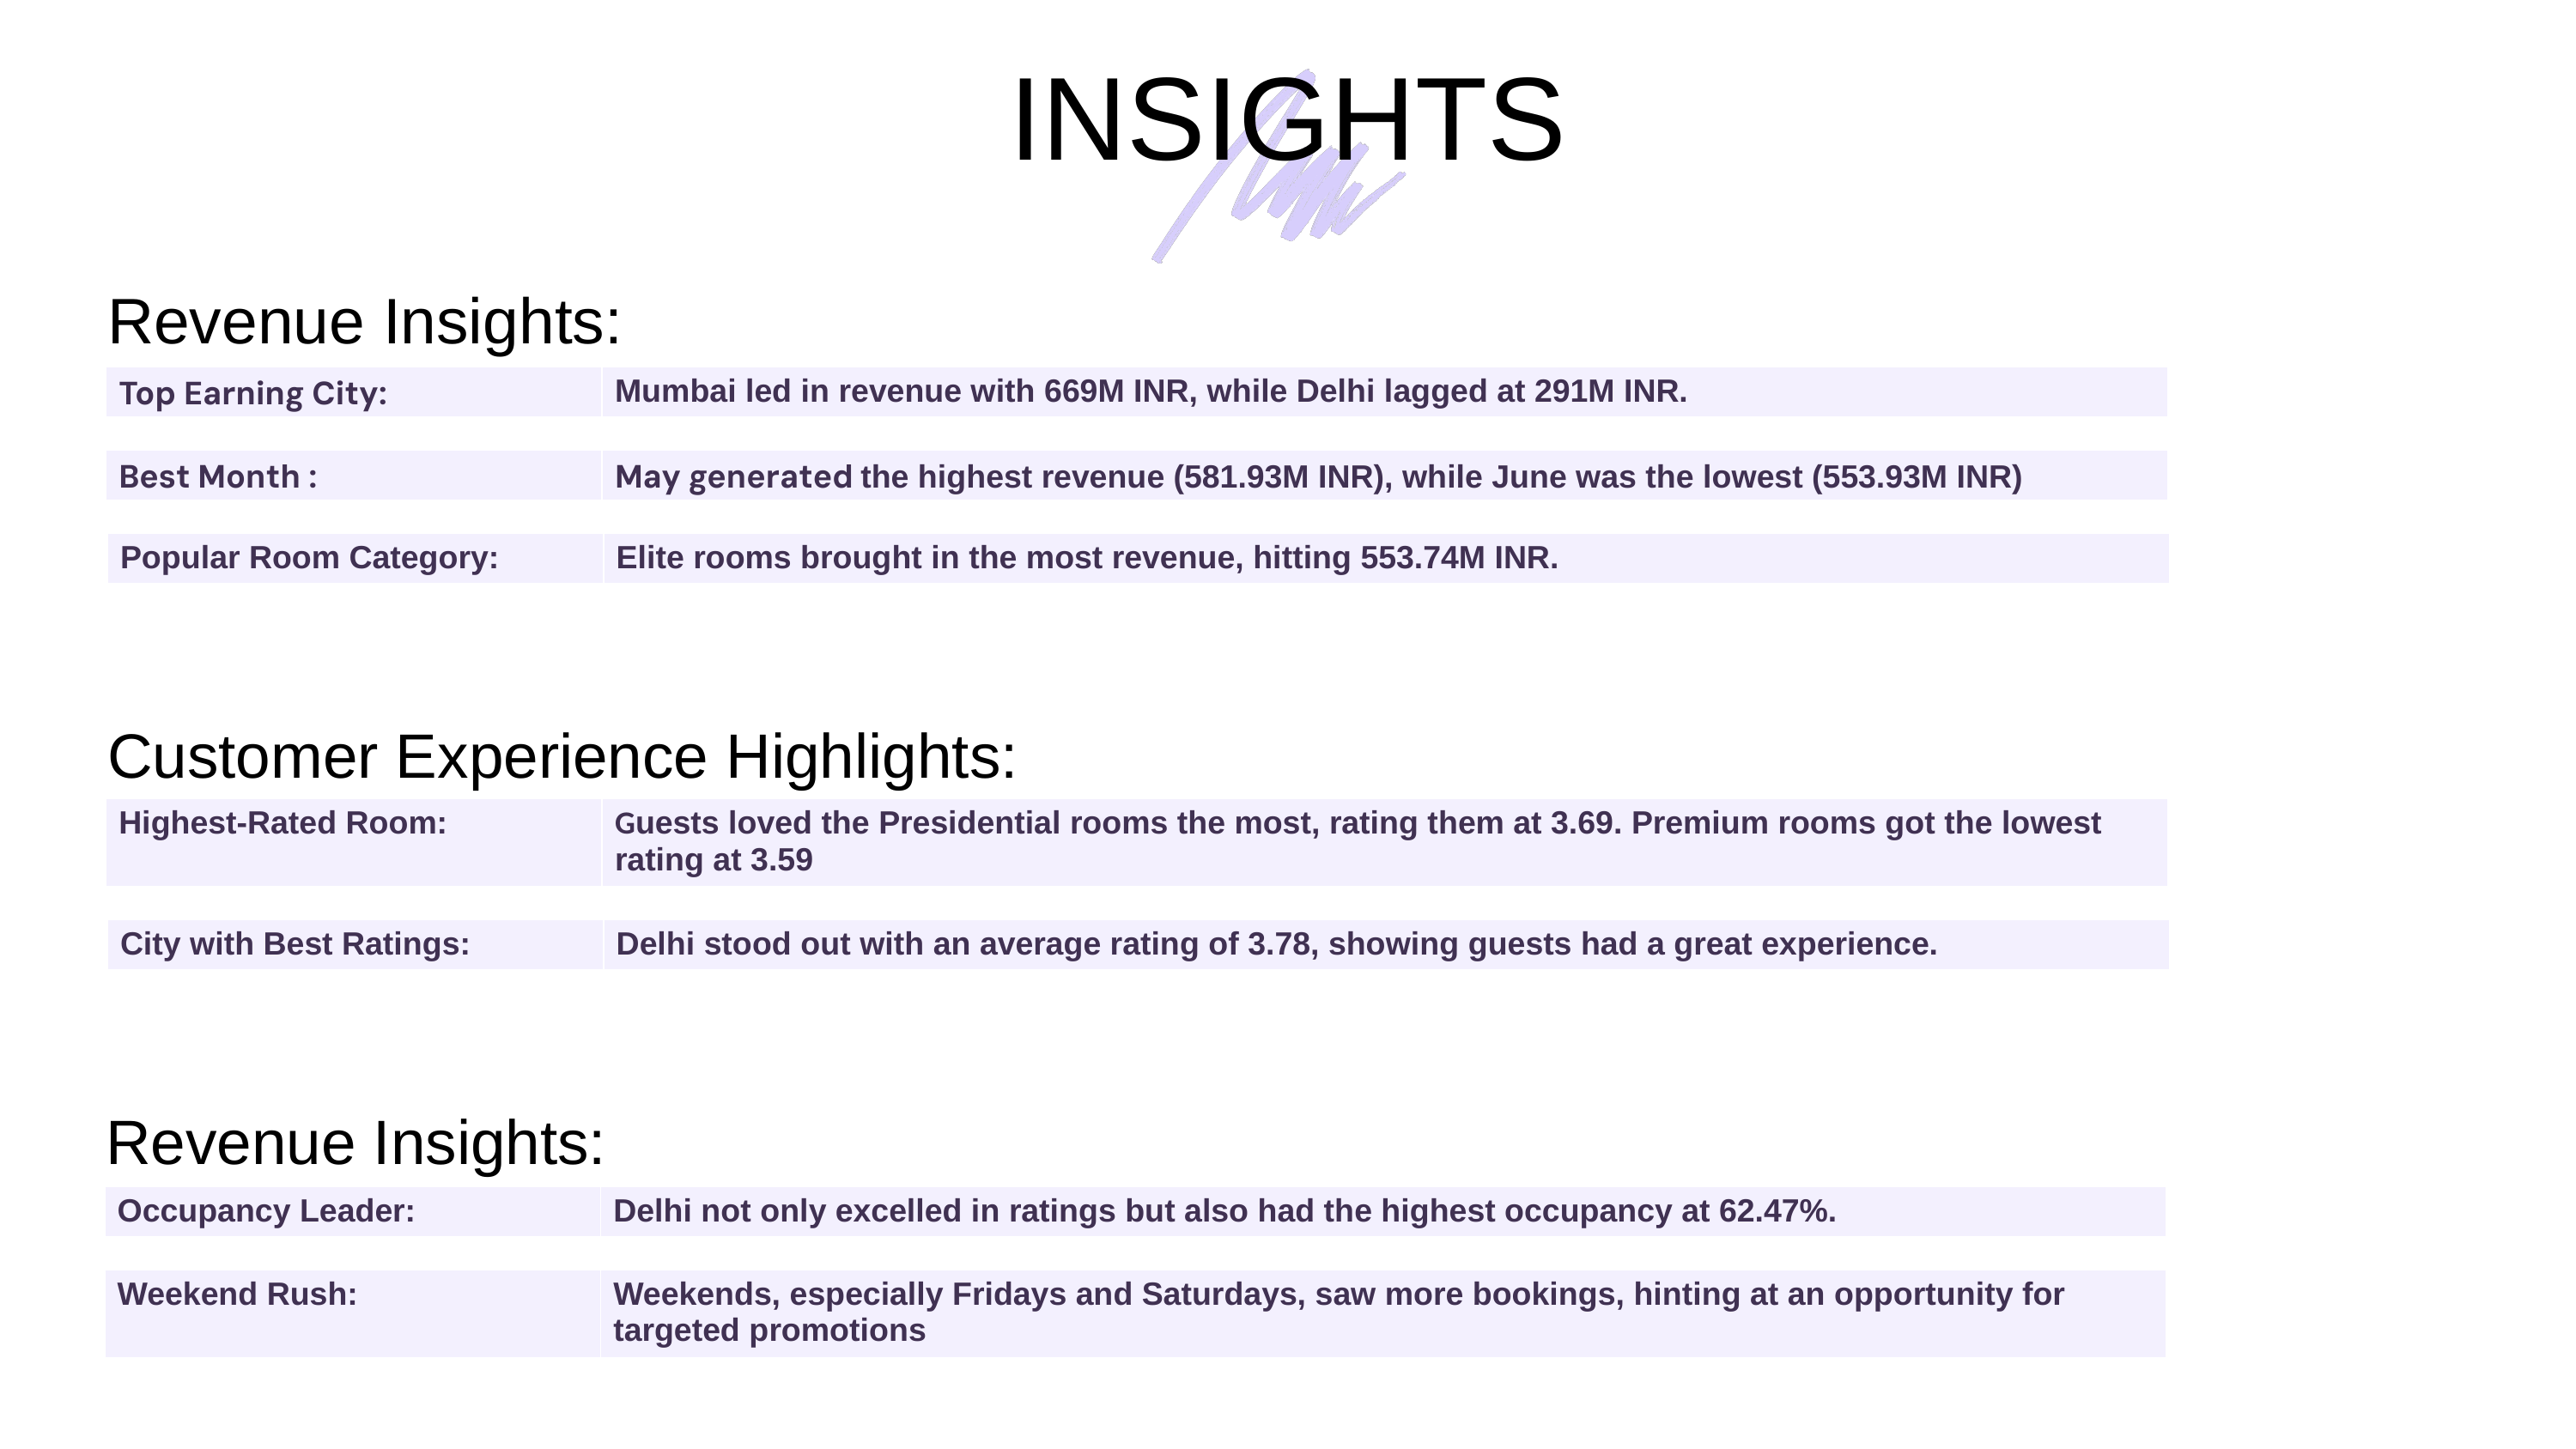

INSIGHTS

Revenue Insights:
| Top Earning City: | Mumbai led in revenue with 669M INR, while Delhi lagged at 291M INR. |
| --- | --- |
| Best Month : | May generated the highest revenue (581.93M INR), while June was the lowest (553.93M INR) |
| --- | --- |
| Popular Room Category: | Elite rooms brought in the most revenue, hitting 553.74M INR. |
| --- | --- |
Customer Experience Highlights:
| Highest-Rated Room: | Guests loved the Presidential rooms the most, rating them at 3.69. Premium rooms got the lowest rating at 3.59 |
| --- | --- |
| City with Best Ratings: | Delhi stood out with an average rating of 3.78, showing guests had a great experience. |
| --- | --- |
Revenue Insights:
| Occupancy Leader: | Delhi not only excelled in ratings but also had the highest occupancy at 62.47%. |
| --- | --- |
| Weekend Rush: | Weekends, especially Fridays and Saturdays, saw more bookings, hinting at an opportunity for targeted promotions |
| --- | --- |